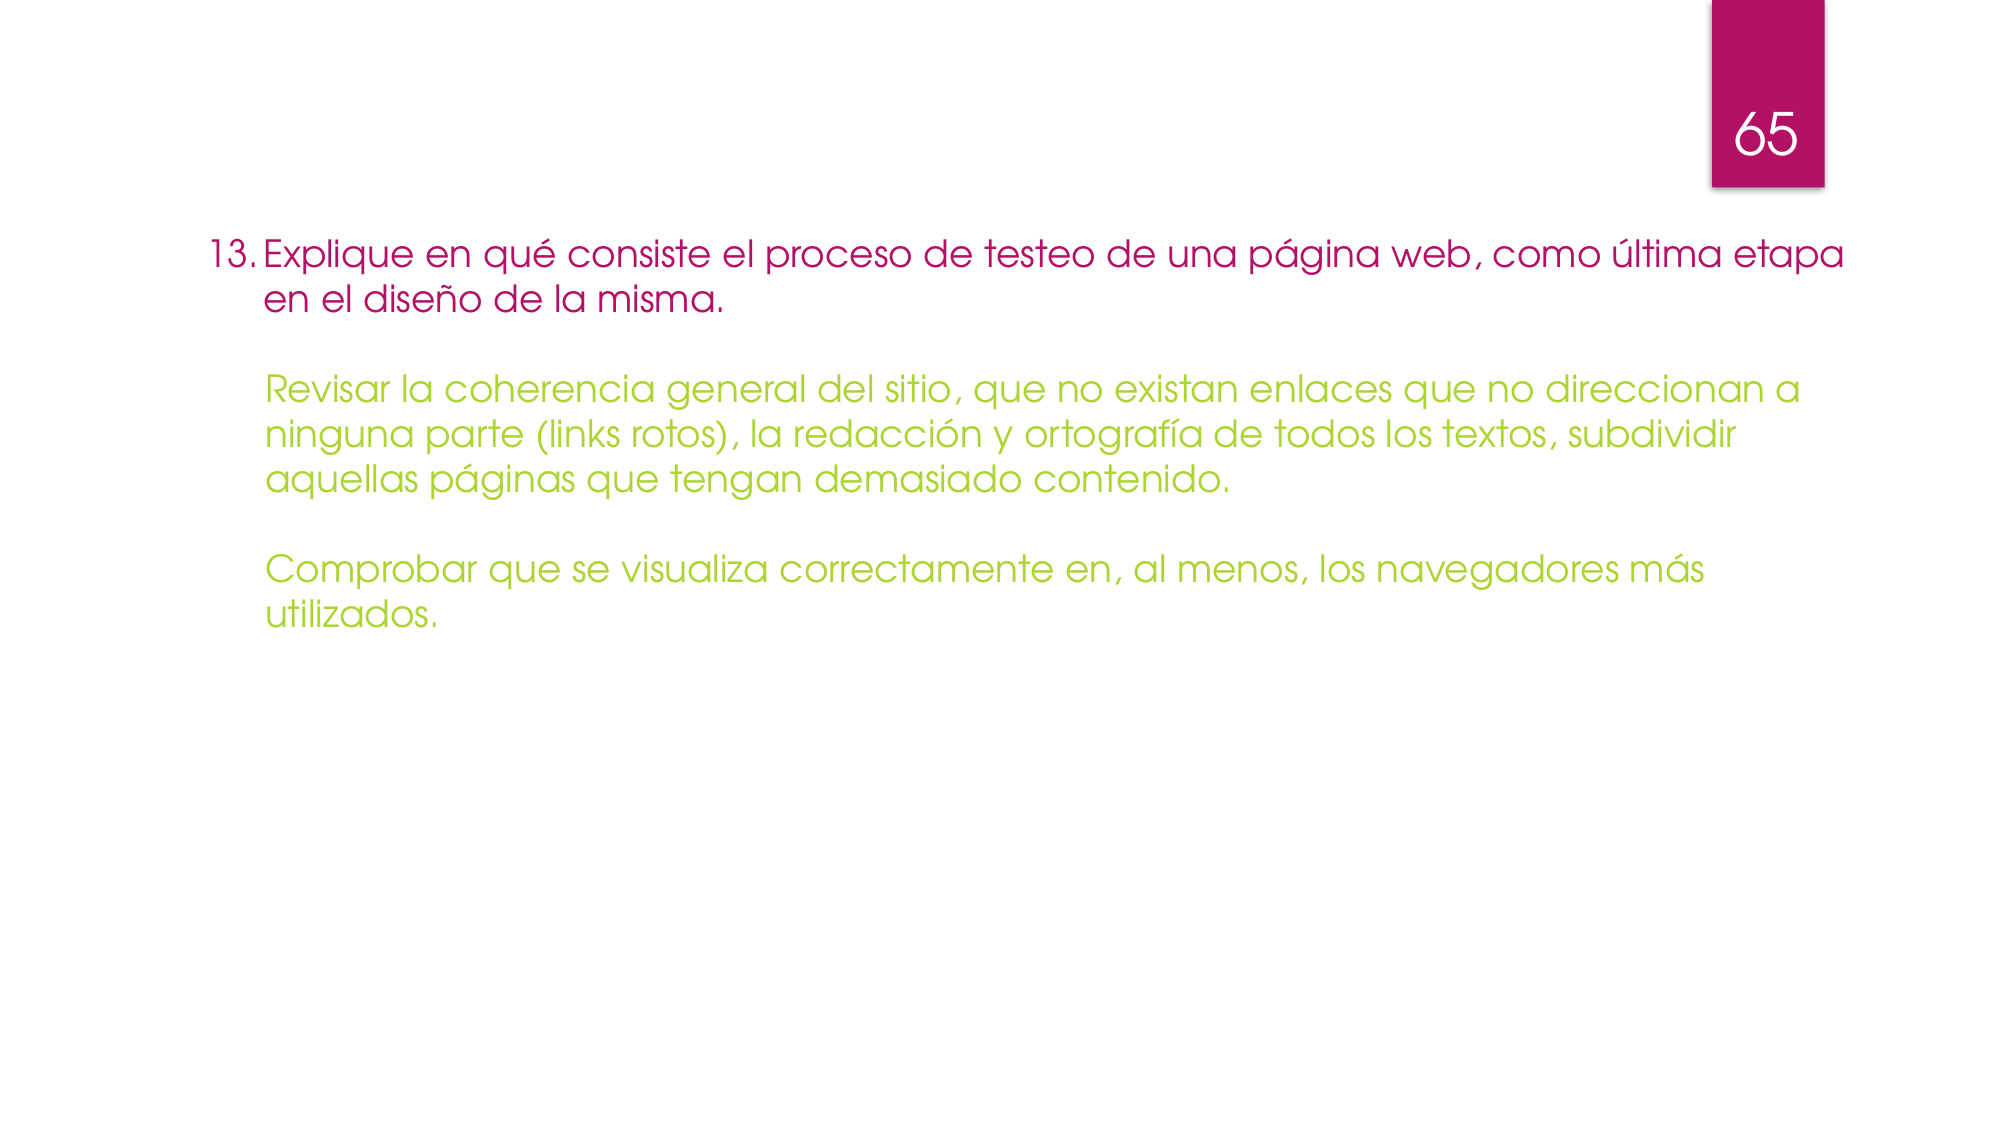

65
Explique en qué consiste el proceso de testeo de una página web, como última etapa en el diseño de la misma.

Revisar la coherencia general del sitio, que no existan enlaces que no direccionan a ninguna parte (links rotos), la redacción y ortografía de todos los textos, subdividir aquellas páginas que tengan demasiado contenido.

Comprobar que se visualiza correctamente en, al menos, los navegadores más utilizados.